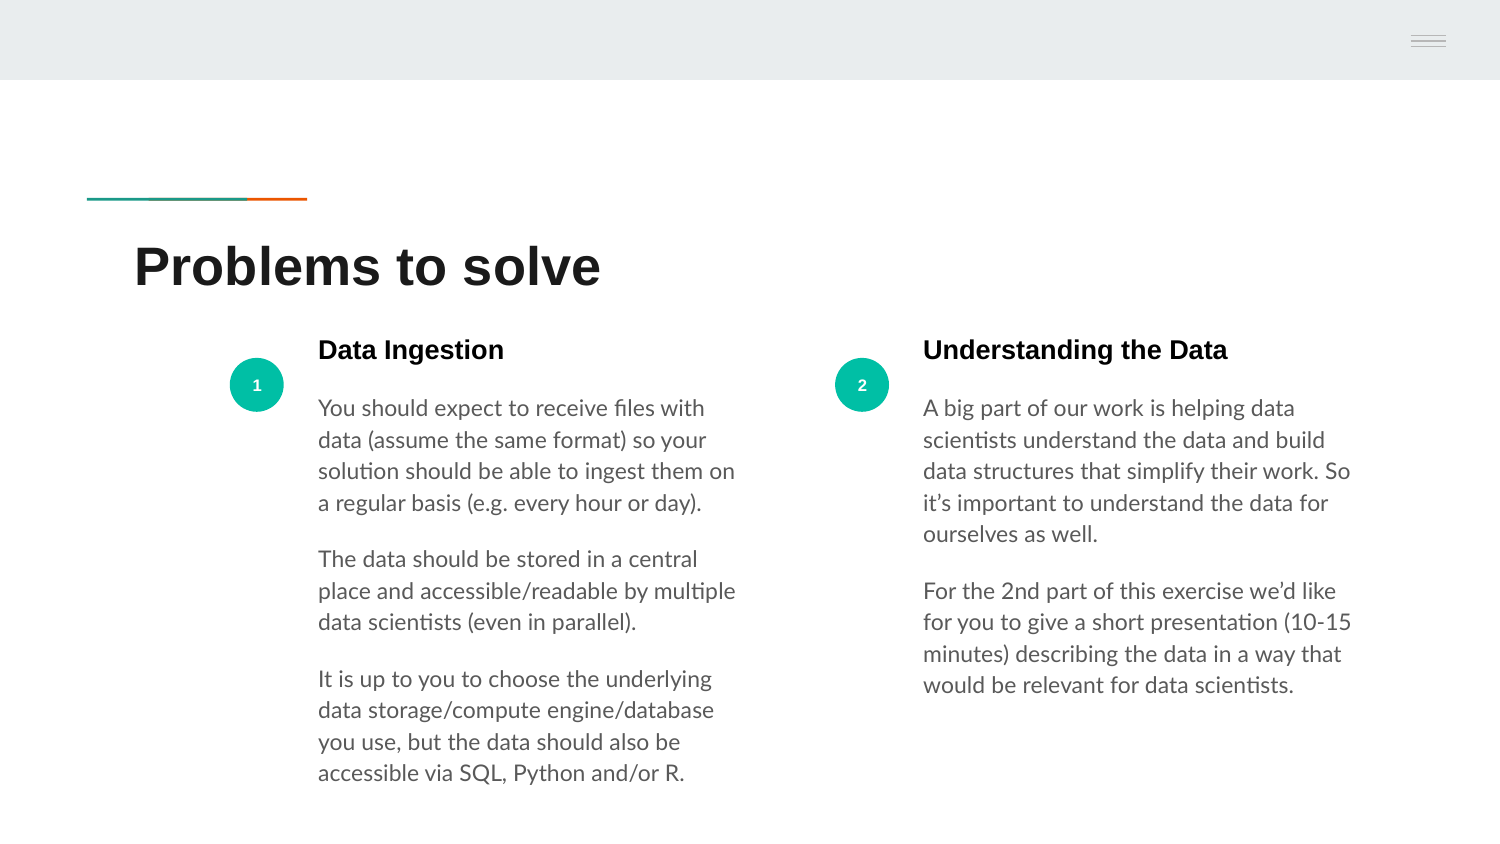

# Problems to solve
Data Ingestion
You should expect to receive files with data (assume the same format) so your solution should be able to ingest them on a regular basis (e.g. every hour or day).
The data should be stored in a central place and accessible/readable by multiple data scientists (even in parallel).
It is up to you to choose the underlying data storage/compute engine/database you use, but the data should also be accessible via SQL, Python and/or R.

Understanding the Data
A big part of our work is helping data scientists understand the data and build data structures that simplify their work. So it’s important to understand the data for ourselves as well.
For the 2nd part of this exercise we’d like for you to give a short presentation (10-15 minutes) describing the data in a way that would be relevant for data scientists.

1
2